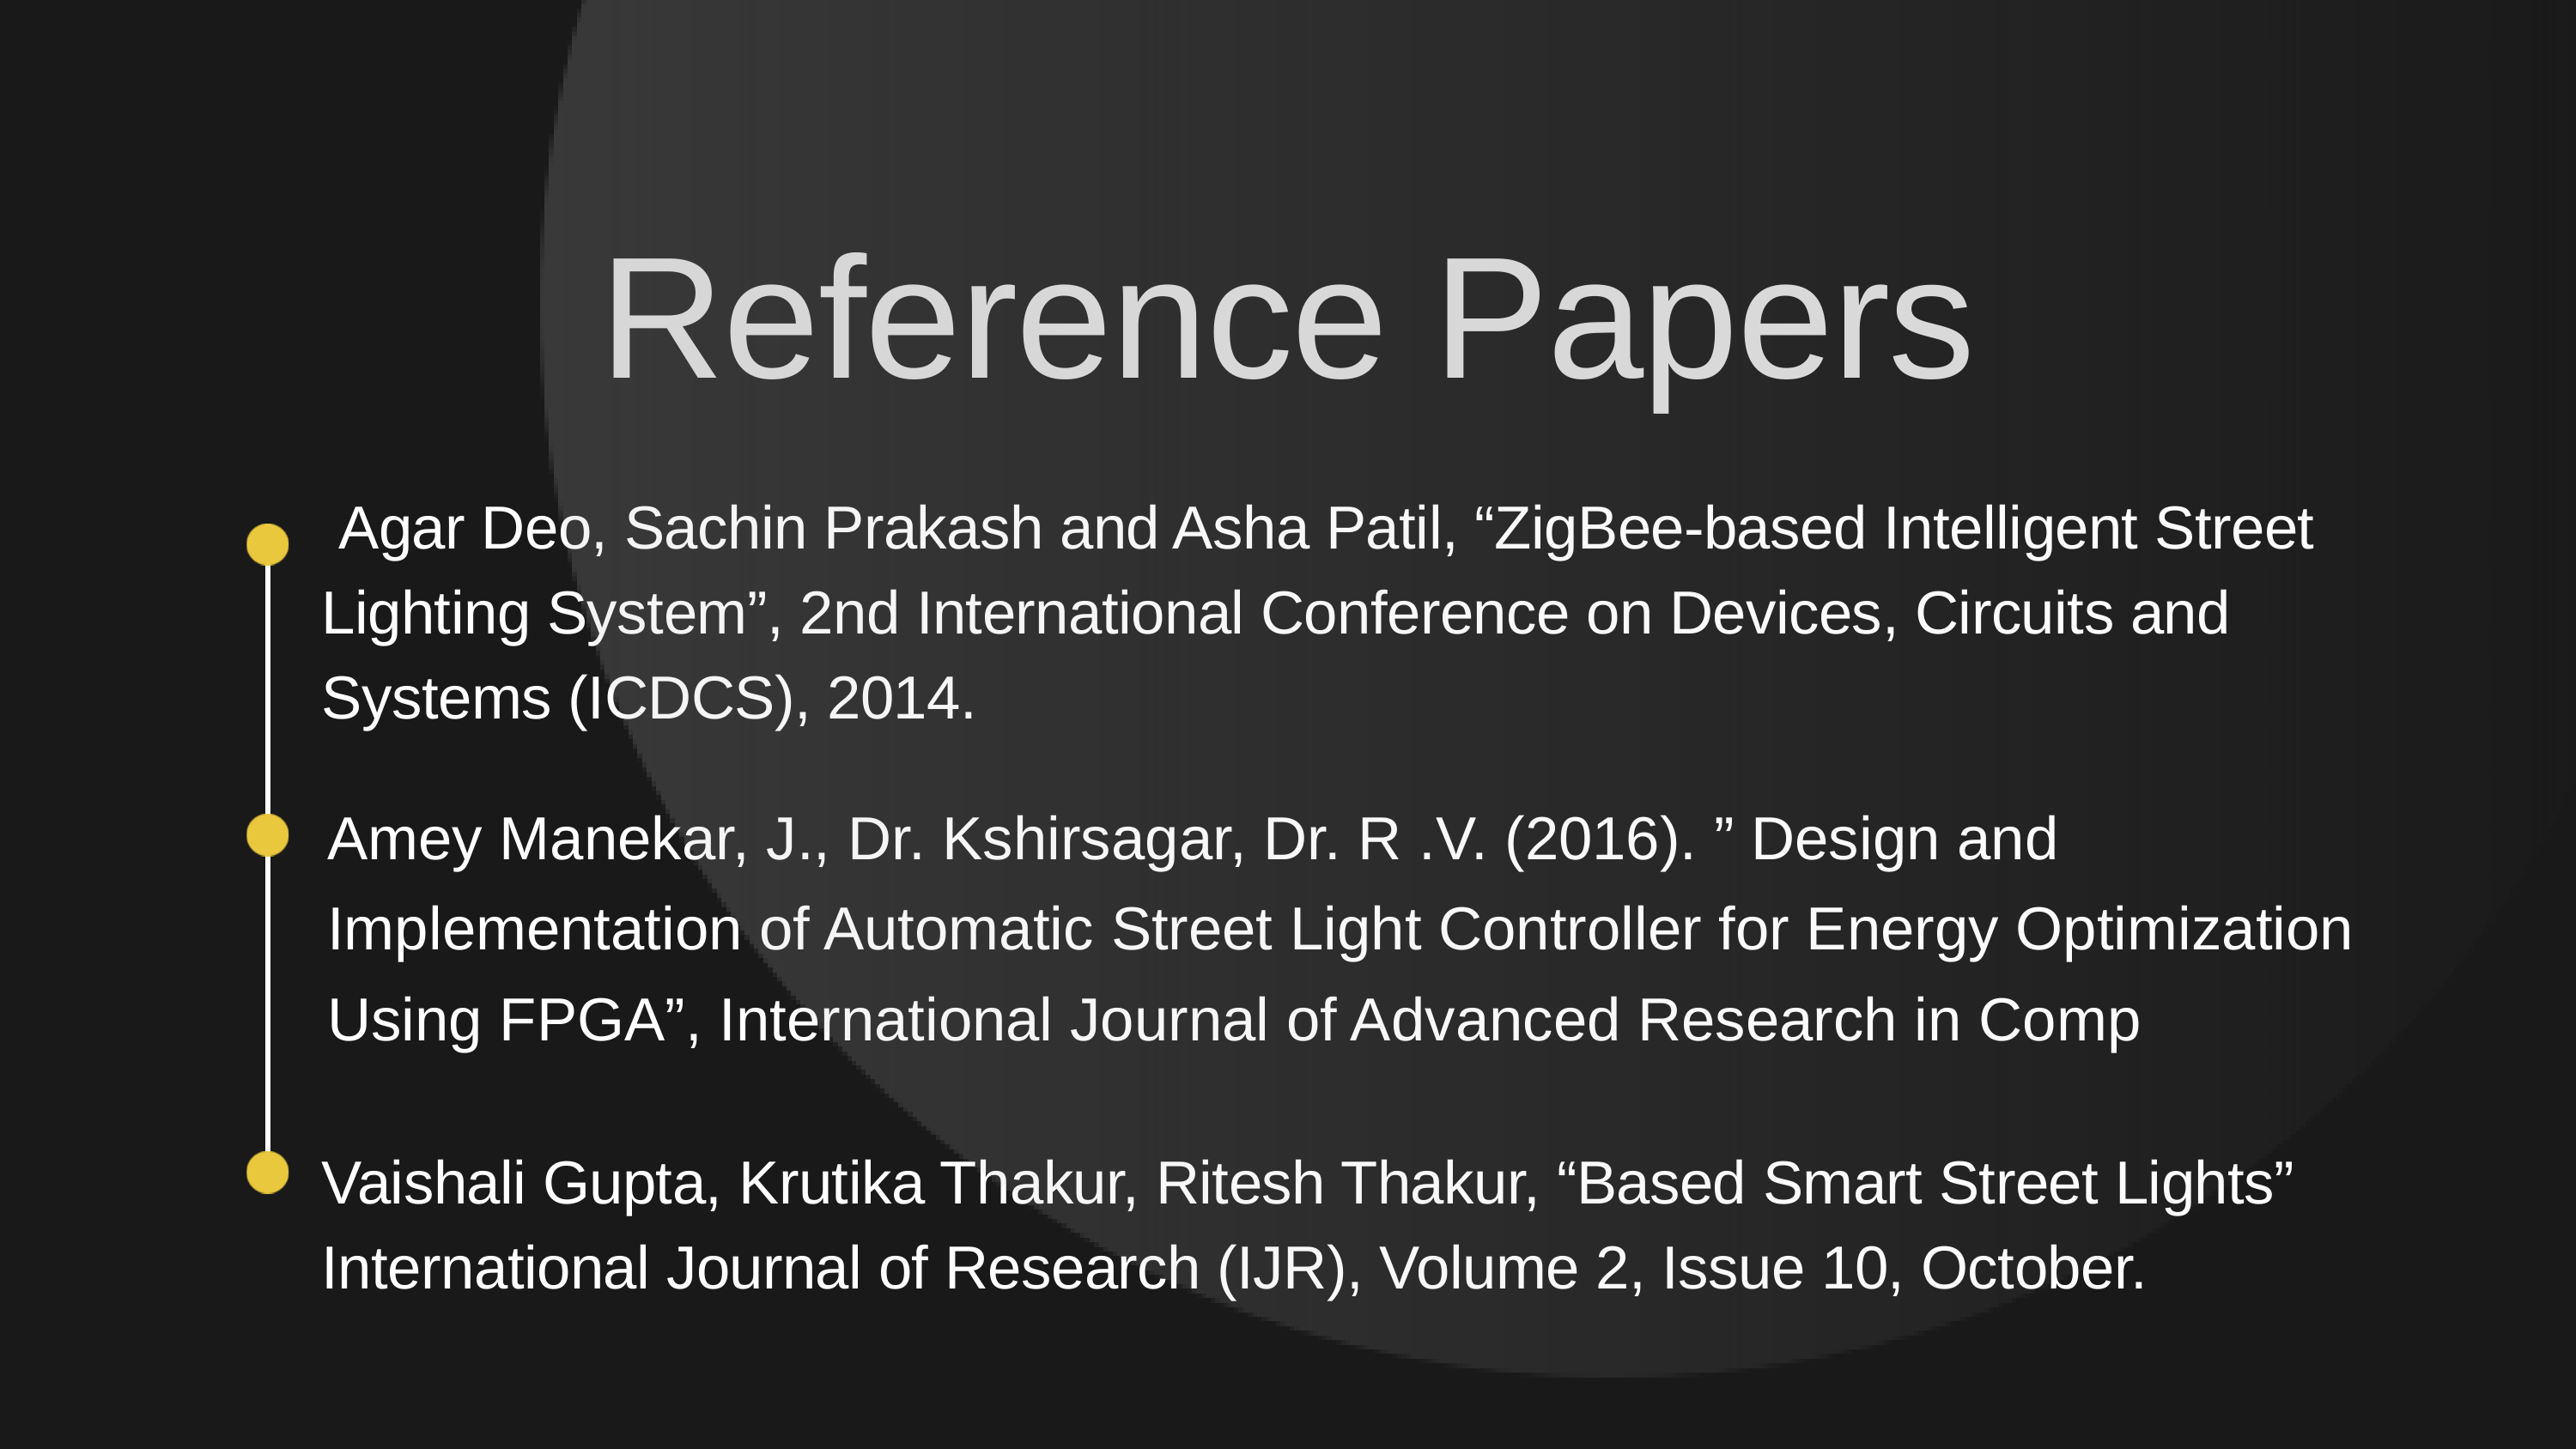

Reference Papers
 Agar Deo, Sachin Prakash and Asha Patil, “ZigBee-based Intelligent Street Lighting System”, 2nd International Conference on Devices, Circuits and Systems (ICDCS), 2014.

Amey Manekar, J., Dr. Kshirsagar, Dr. R .V. (2016). ” Design and Implementation of Automatic Street Light Controller for Energy Optimization Using FPGA”, International Journal of Advanced Research in Comp

Vaishali Gupta, Krutika Thakur, Ritesh Thakur, “Based Smart Street Lights” International Journal of Research (IJR), Volume 2, Issue 10, October.